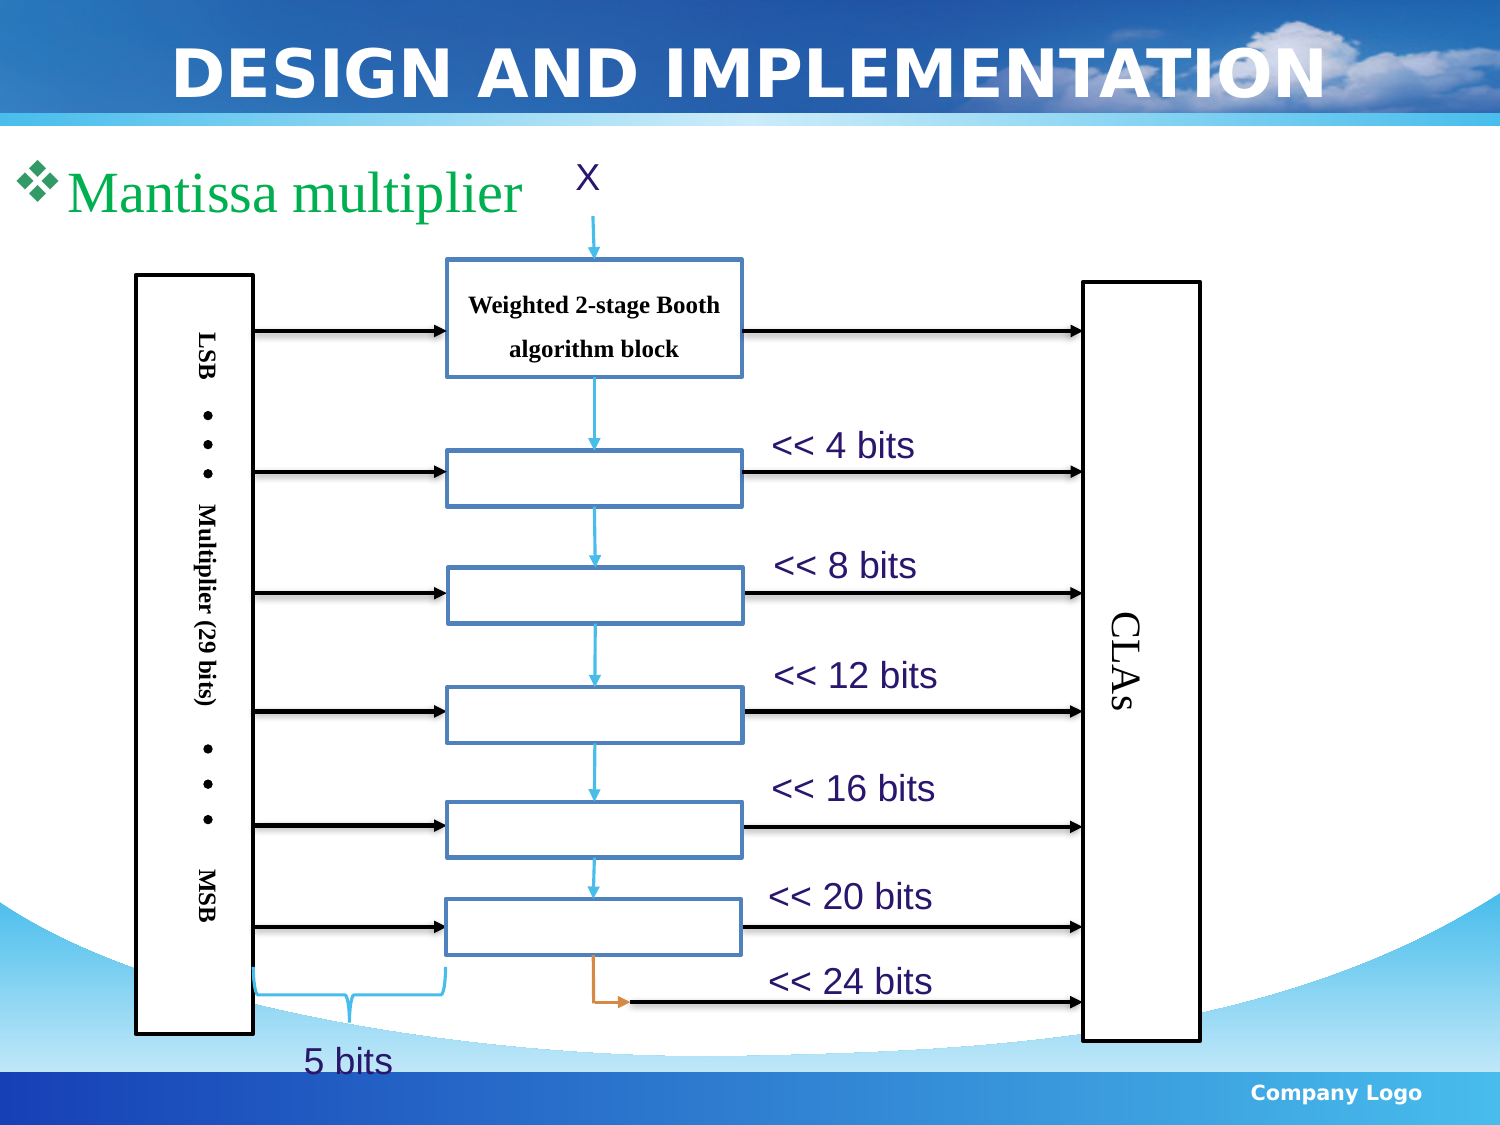

# DESIGN AND IMPLEMENTATION
X

5 bits
Weighted 2-stage Booth algorithm block

        LSB     •   •   •    Multiplier (29 bits)      •    •    •       MSB
CLAs

<< 4 bits
<< 8 bits
<< 12 bits
<< 16 bits
<< 20 bits
<< 24 bits
Mantissa multiplier

Company Logo